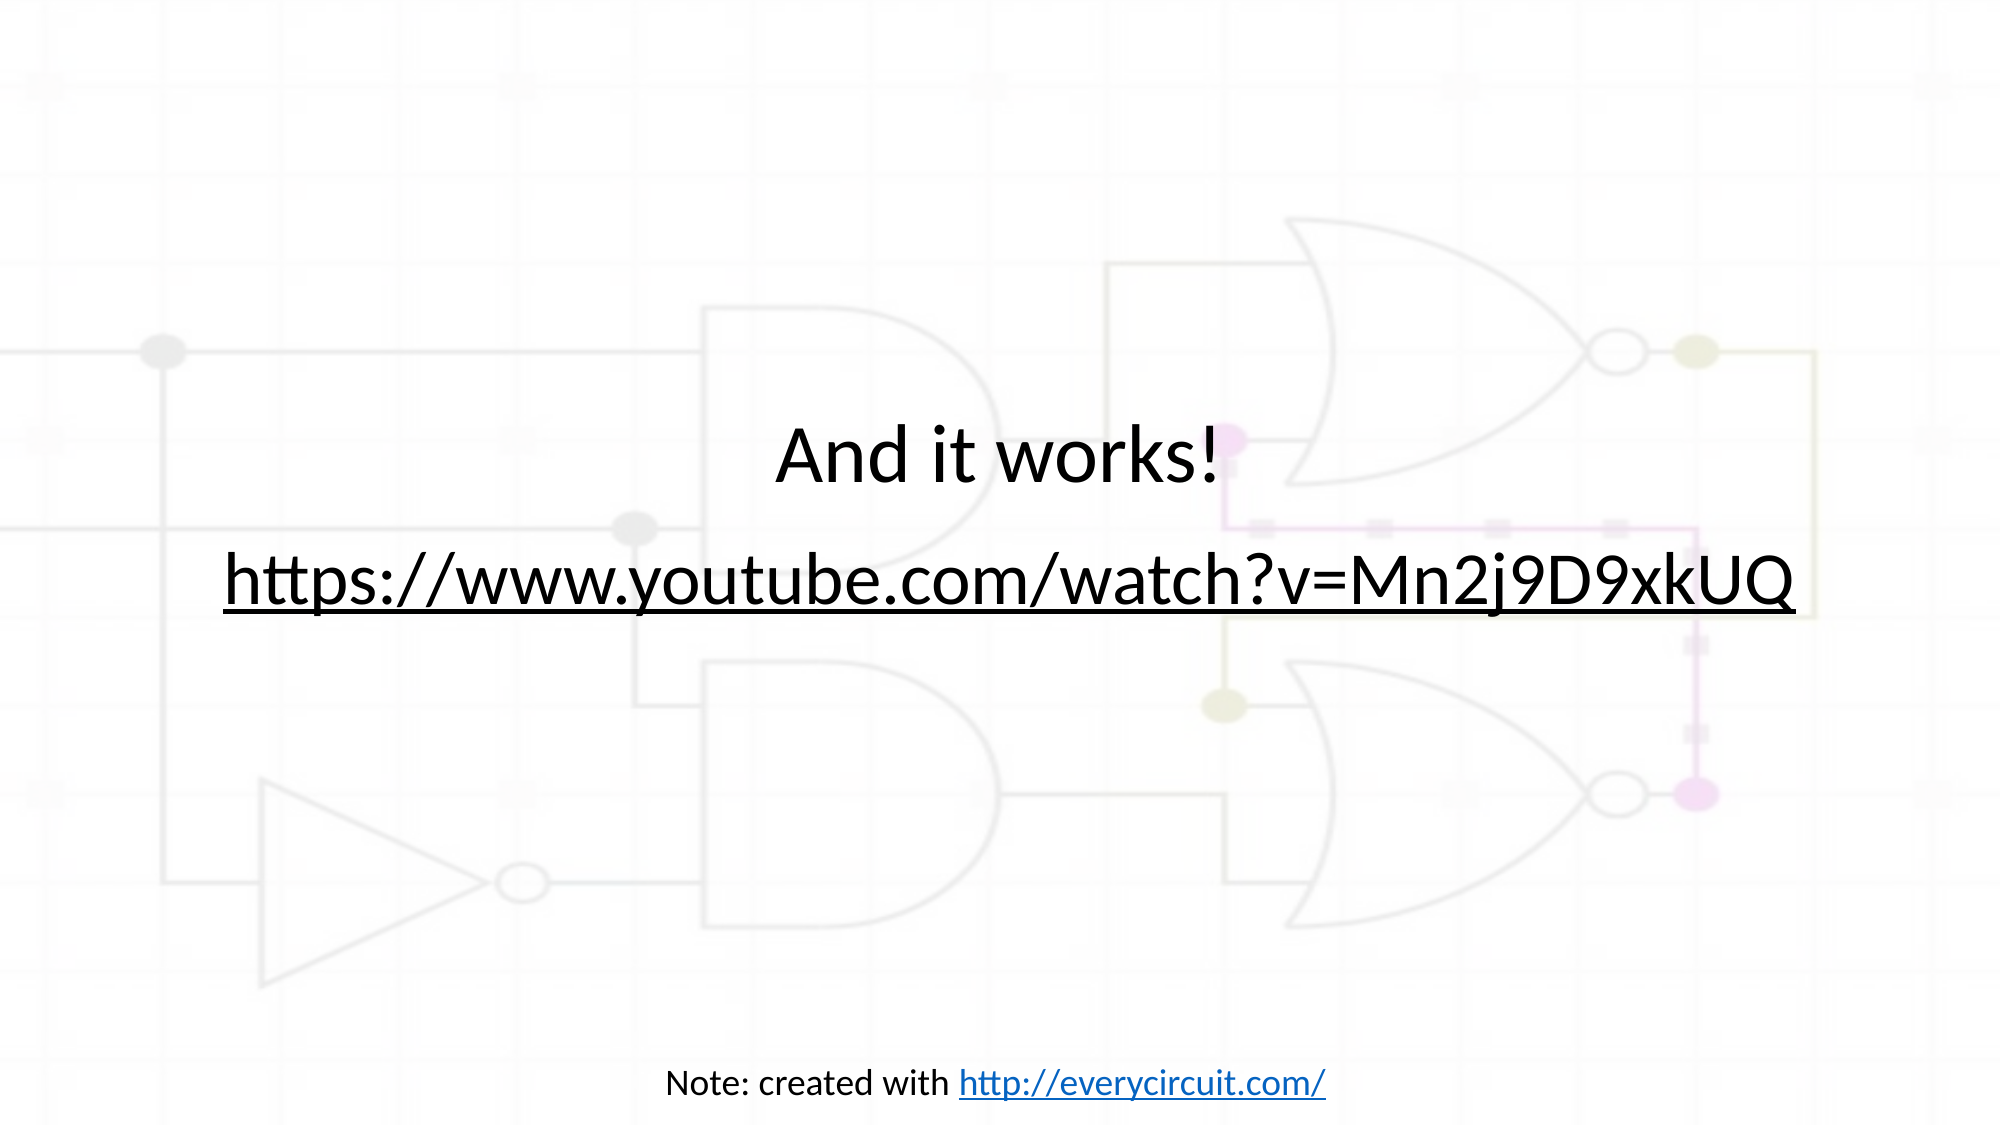

And it works!
https://www.youtube.com/watch?v=Mn2j9D9xkUQ
Note: created with http://everycircuit.com/